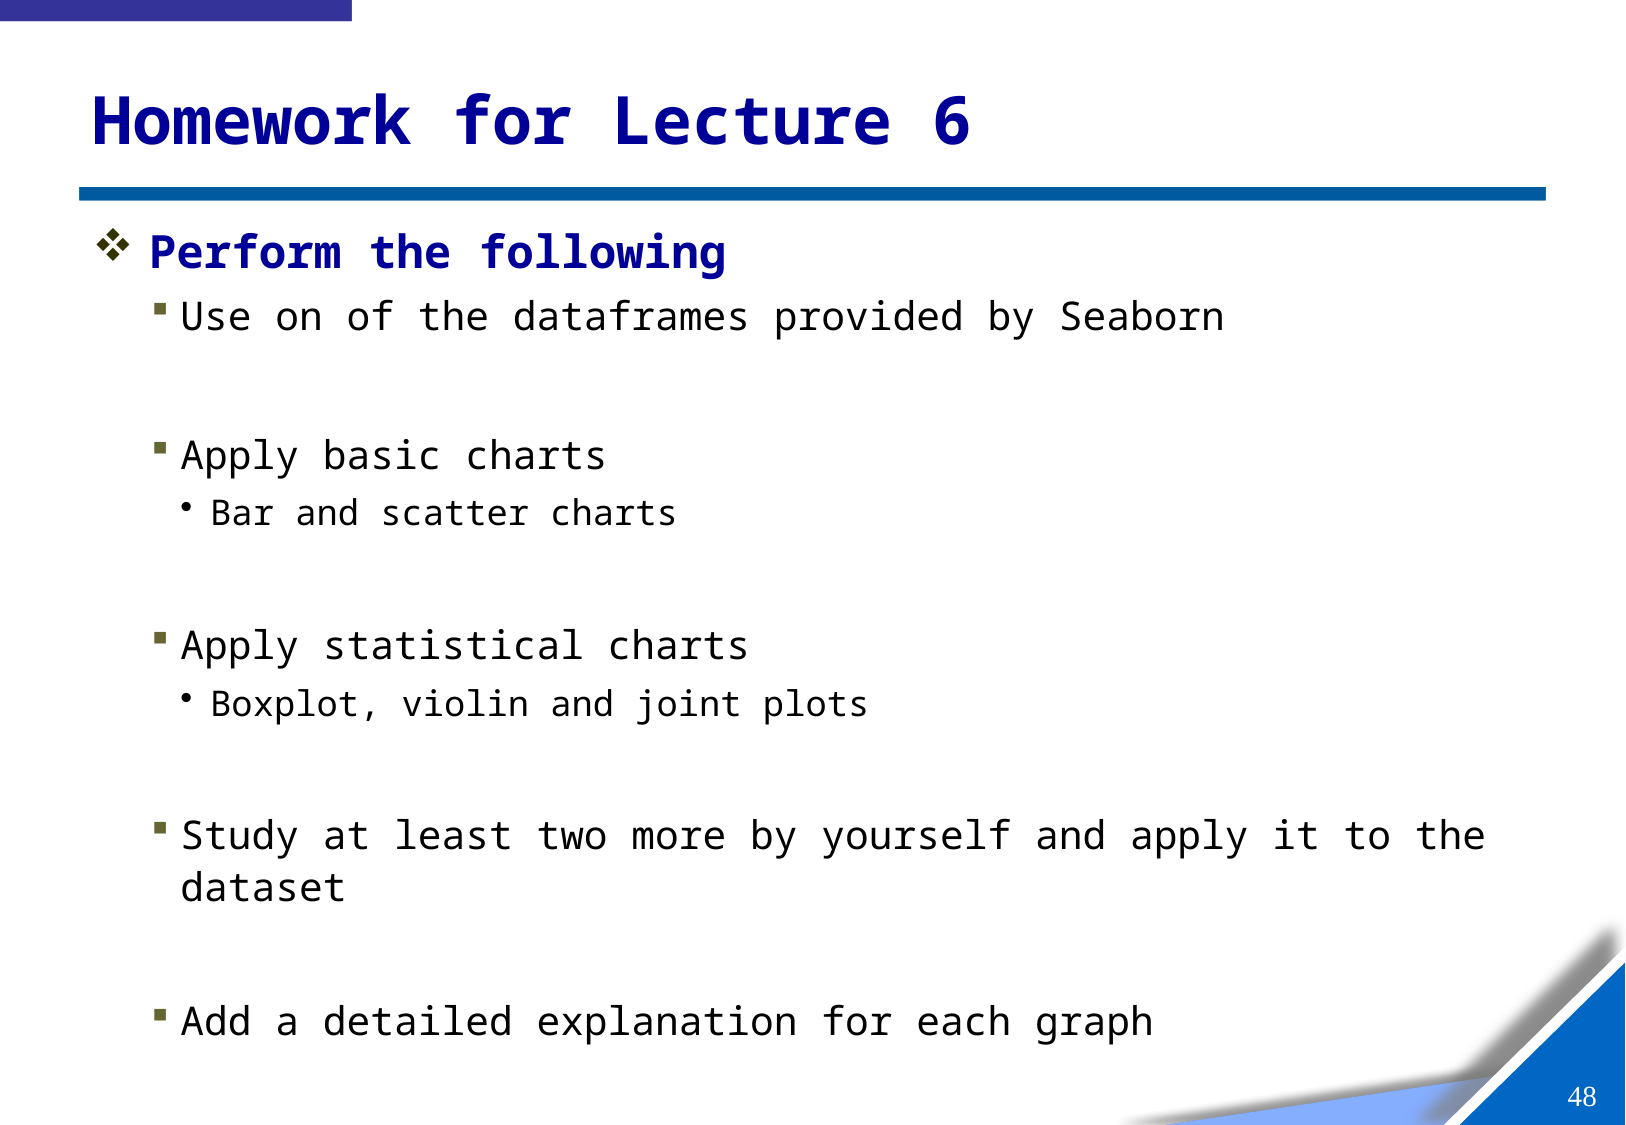

# Homework for Lecture 6
Perform the following
Use on of the dataframes provided by Seaborn

Apply basic charts
Bar and scatter charts

Apply statistical charts
Boxplot, violin and joint plots

Study at least two more by yourself and apply it to the dataset

Add a detailed explanation for each graph

48